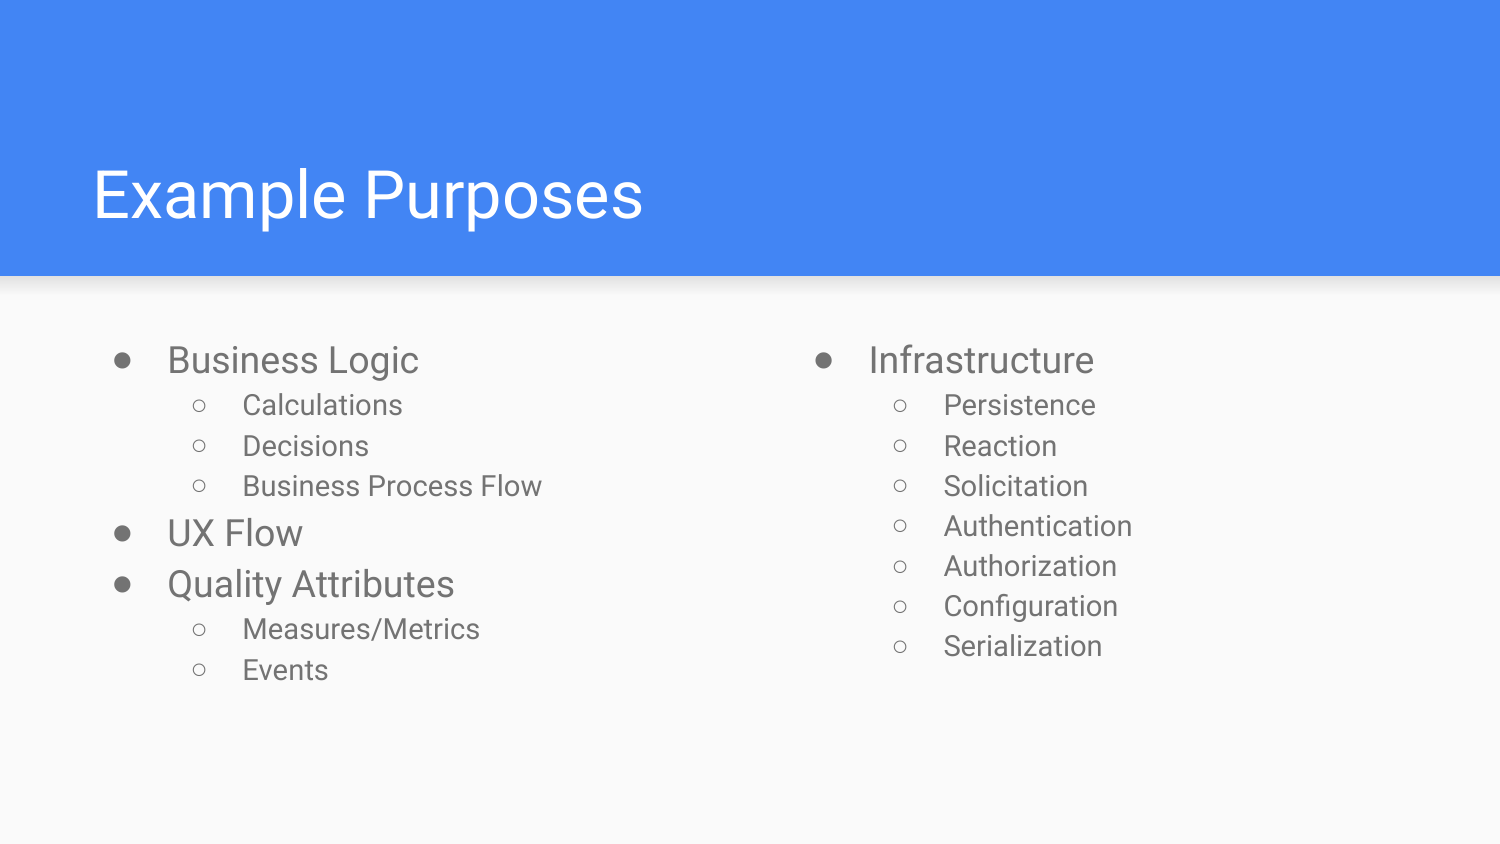

# Example Purposes
Business Logic
Calculations
Decisions
Business Process Flow
UX Flow
Quality Attributes
Measures/Metrics
Events
Infrastructure
Persistence
Reaction
Solicitation
Authentication
Authorization
Configuration
Serialization